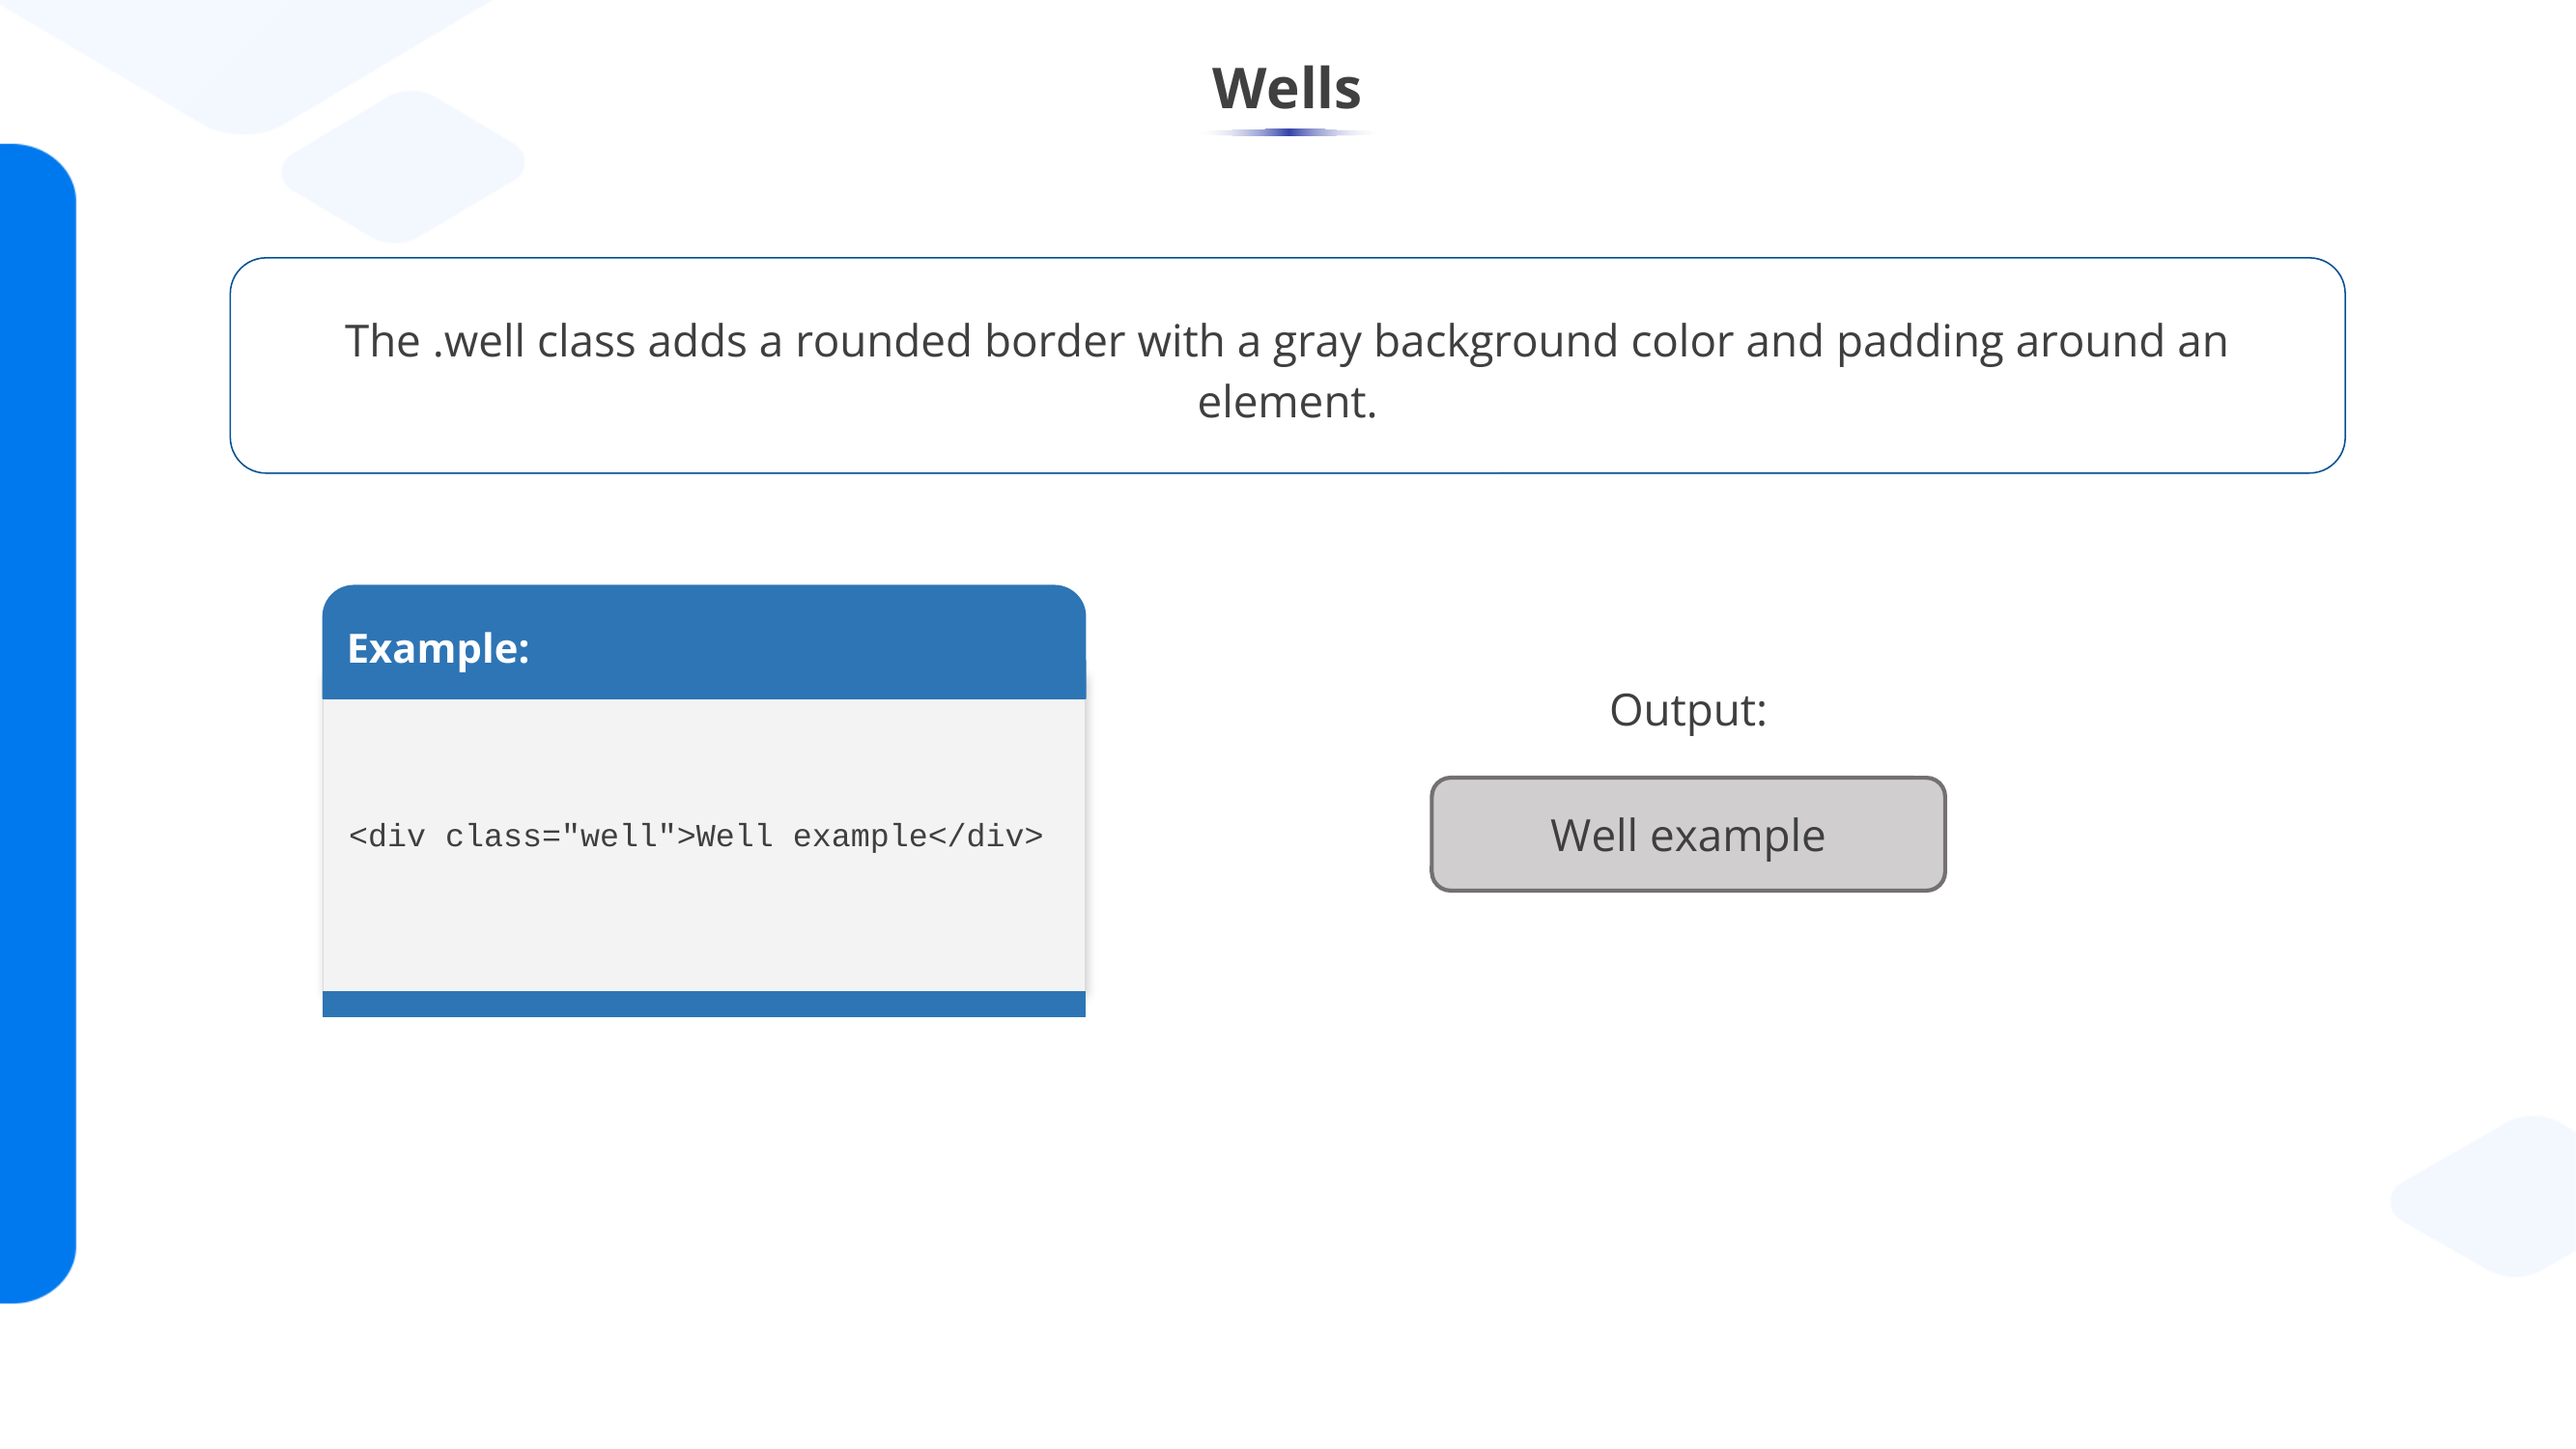

# Wells

The .well class adds a rounded border with a gray background color and padding around an element.
Example:
<div class="well">Well example</div>

Output:
Well example